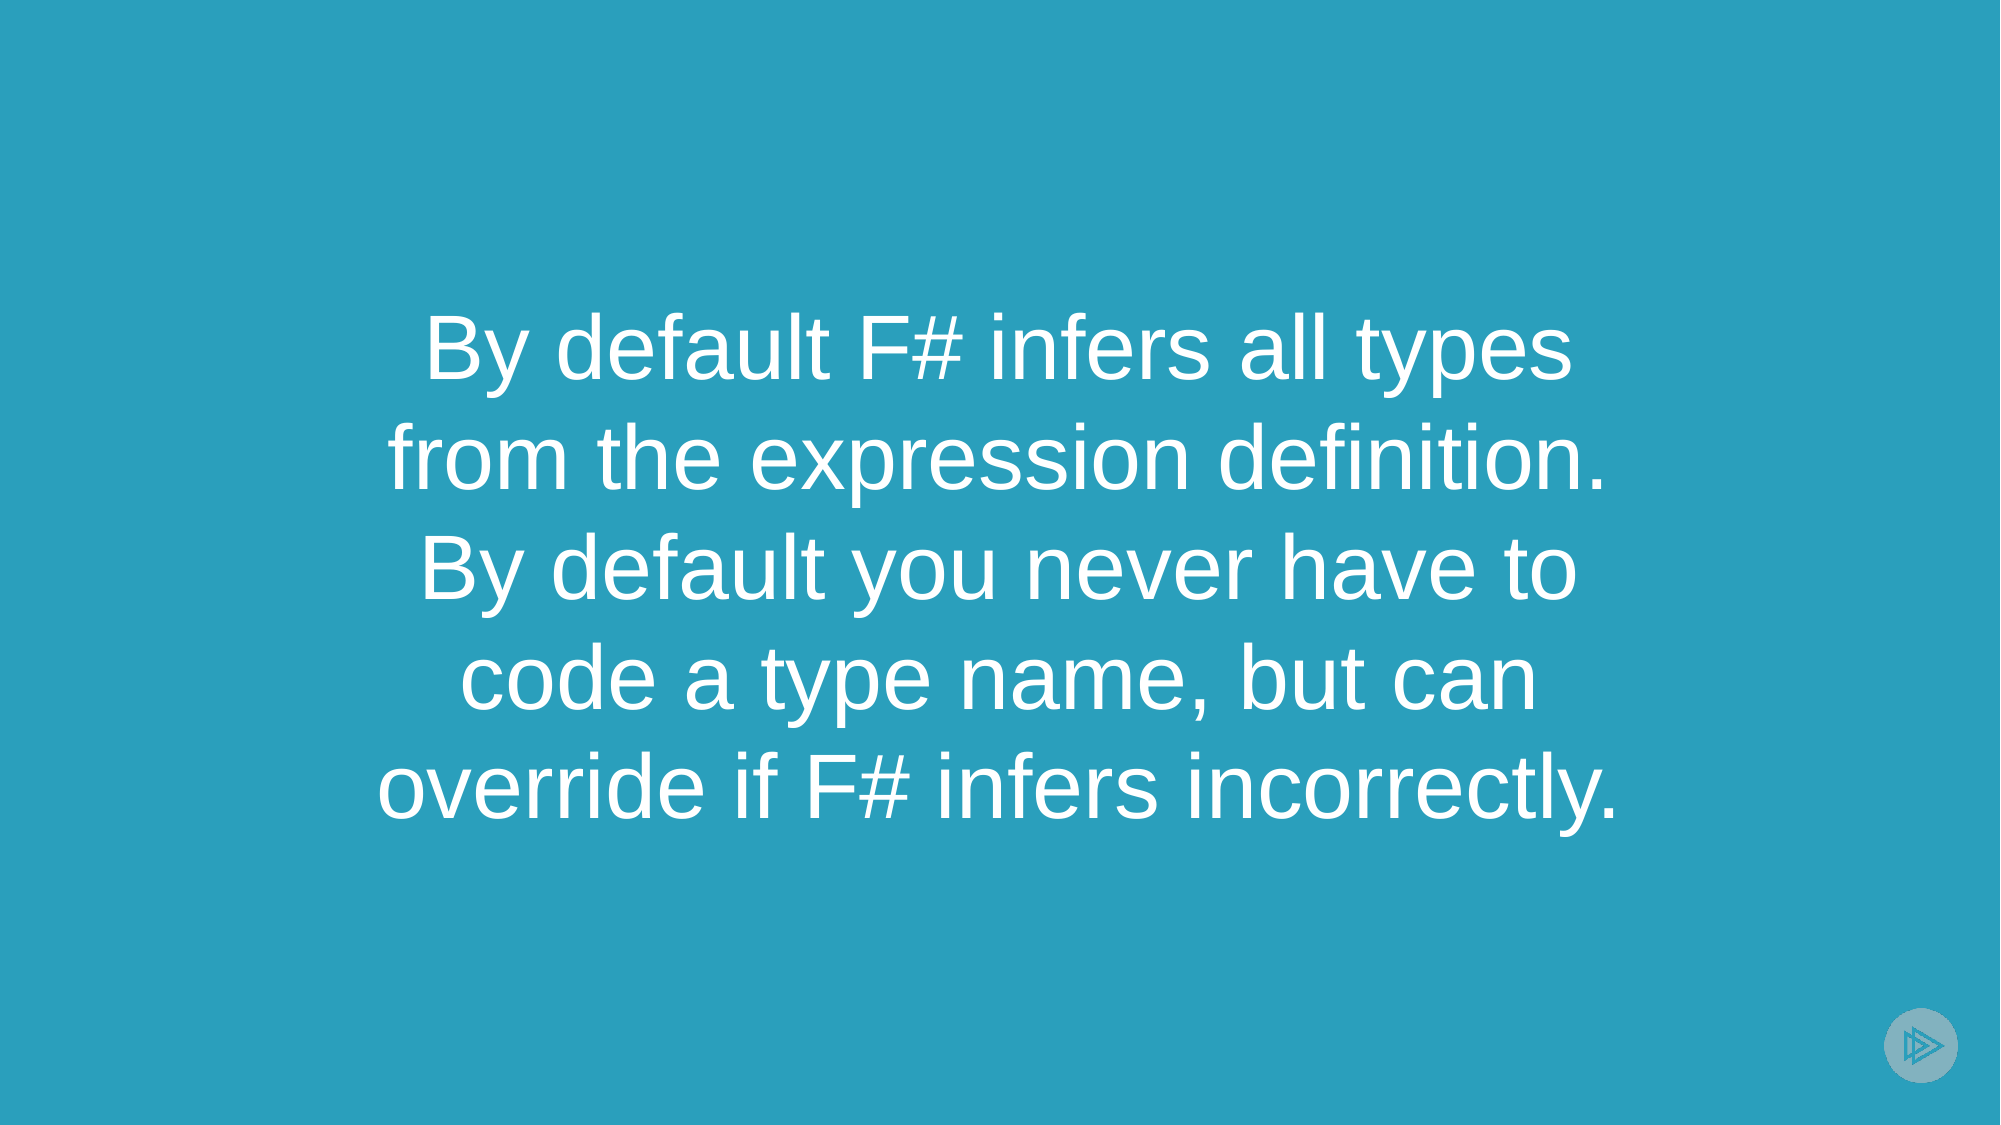

# By default F# infers all types from the expression definition. By default you never have to code a type name, but can override if F# infers incorrectly.